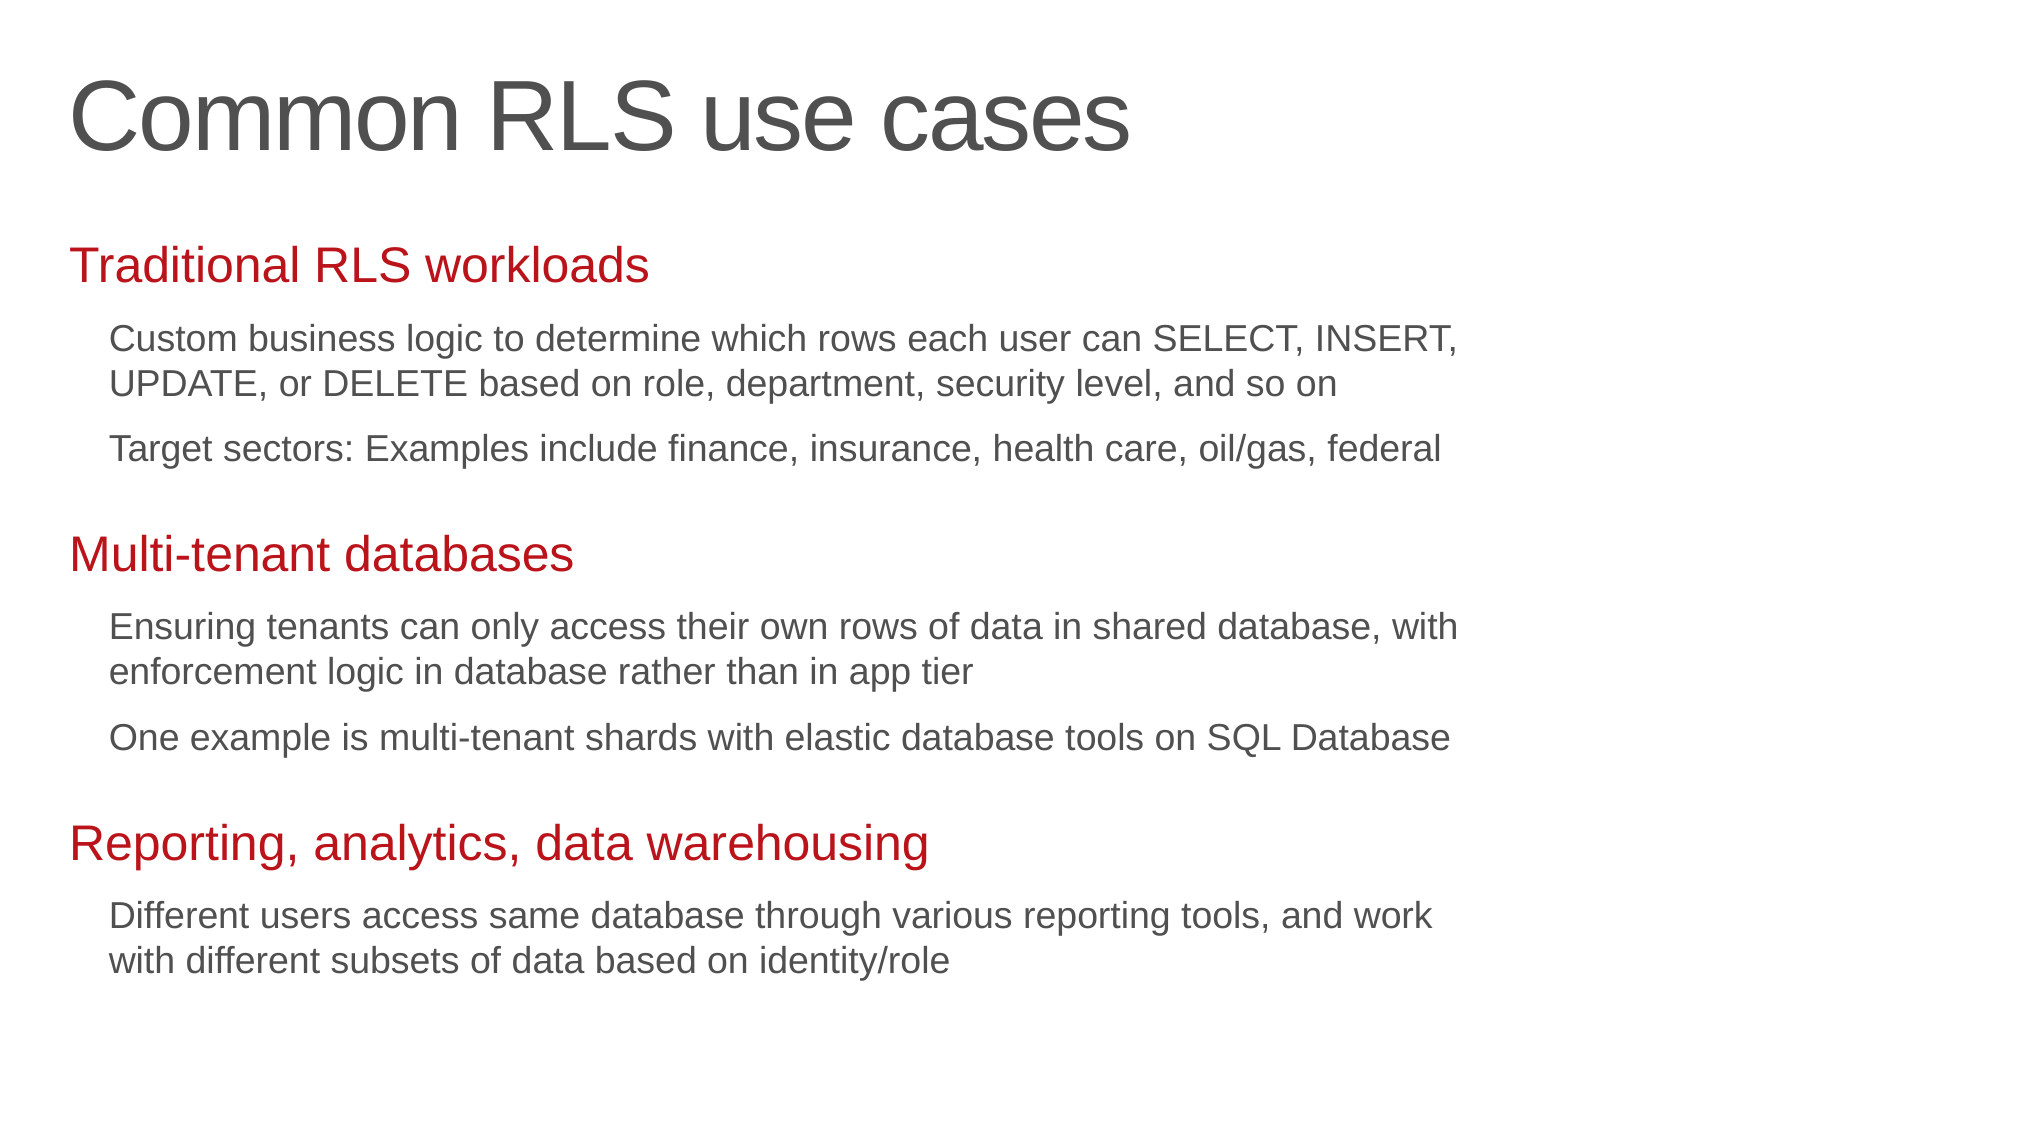

Common RLS use cases
Traditional RLS workloads
Custom business logic to determine which rows each user can SELECT, INSERT, UPDATE, or DELETE based on role, department, security level, and so on
Target sectors: Examples include finance, insurance, health care, oil/gas, federal
Multi-tenant databases
Ensuring tenants can only access their own rows of data in shared database, with enforcement logic in database rather than in app tier
One example is multi-tenant shards with elastic database tools on SQL Database
Reporting, analytics, data warehousing
Different users access same database through various reporting tools, and work with different subsets of data based on identity/role